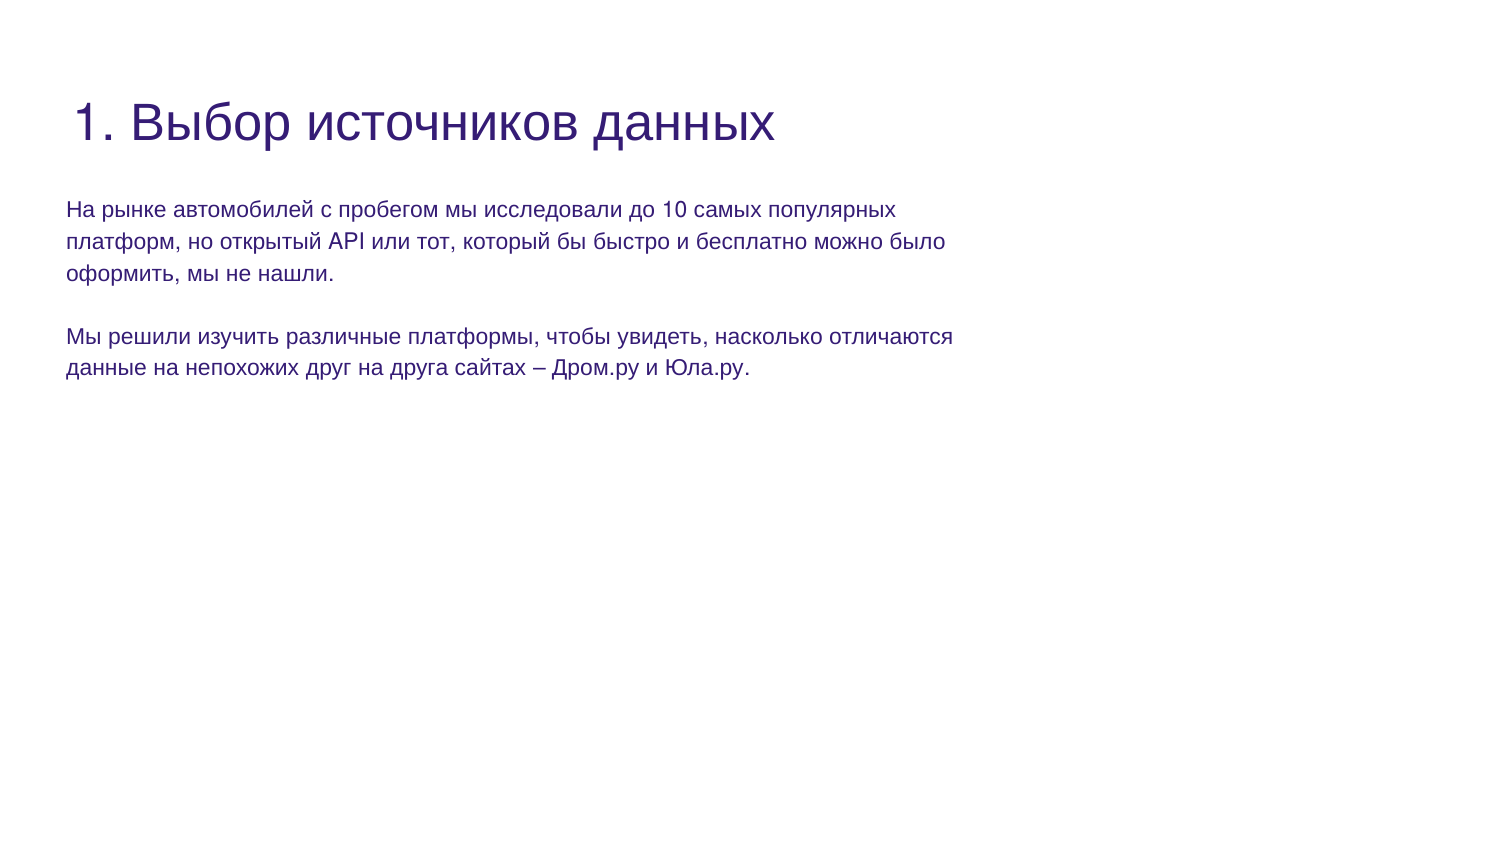

# 1. Выбор источников данных
На рынке автомобилей с пробегом мы исследовали до 10 самых популярных платформ, но открытый API или тот, который бы быстро и бесплатно можно было оформить, мы не нашли.

Мы решили изучить различные платформы, чтобы увидеть, насколько отличаются данные на непохожих друг на друга сайтах – Дром.ру и Юла.ру.